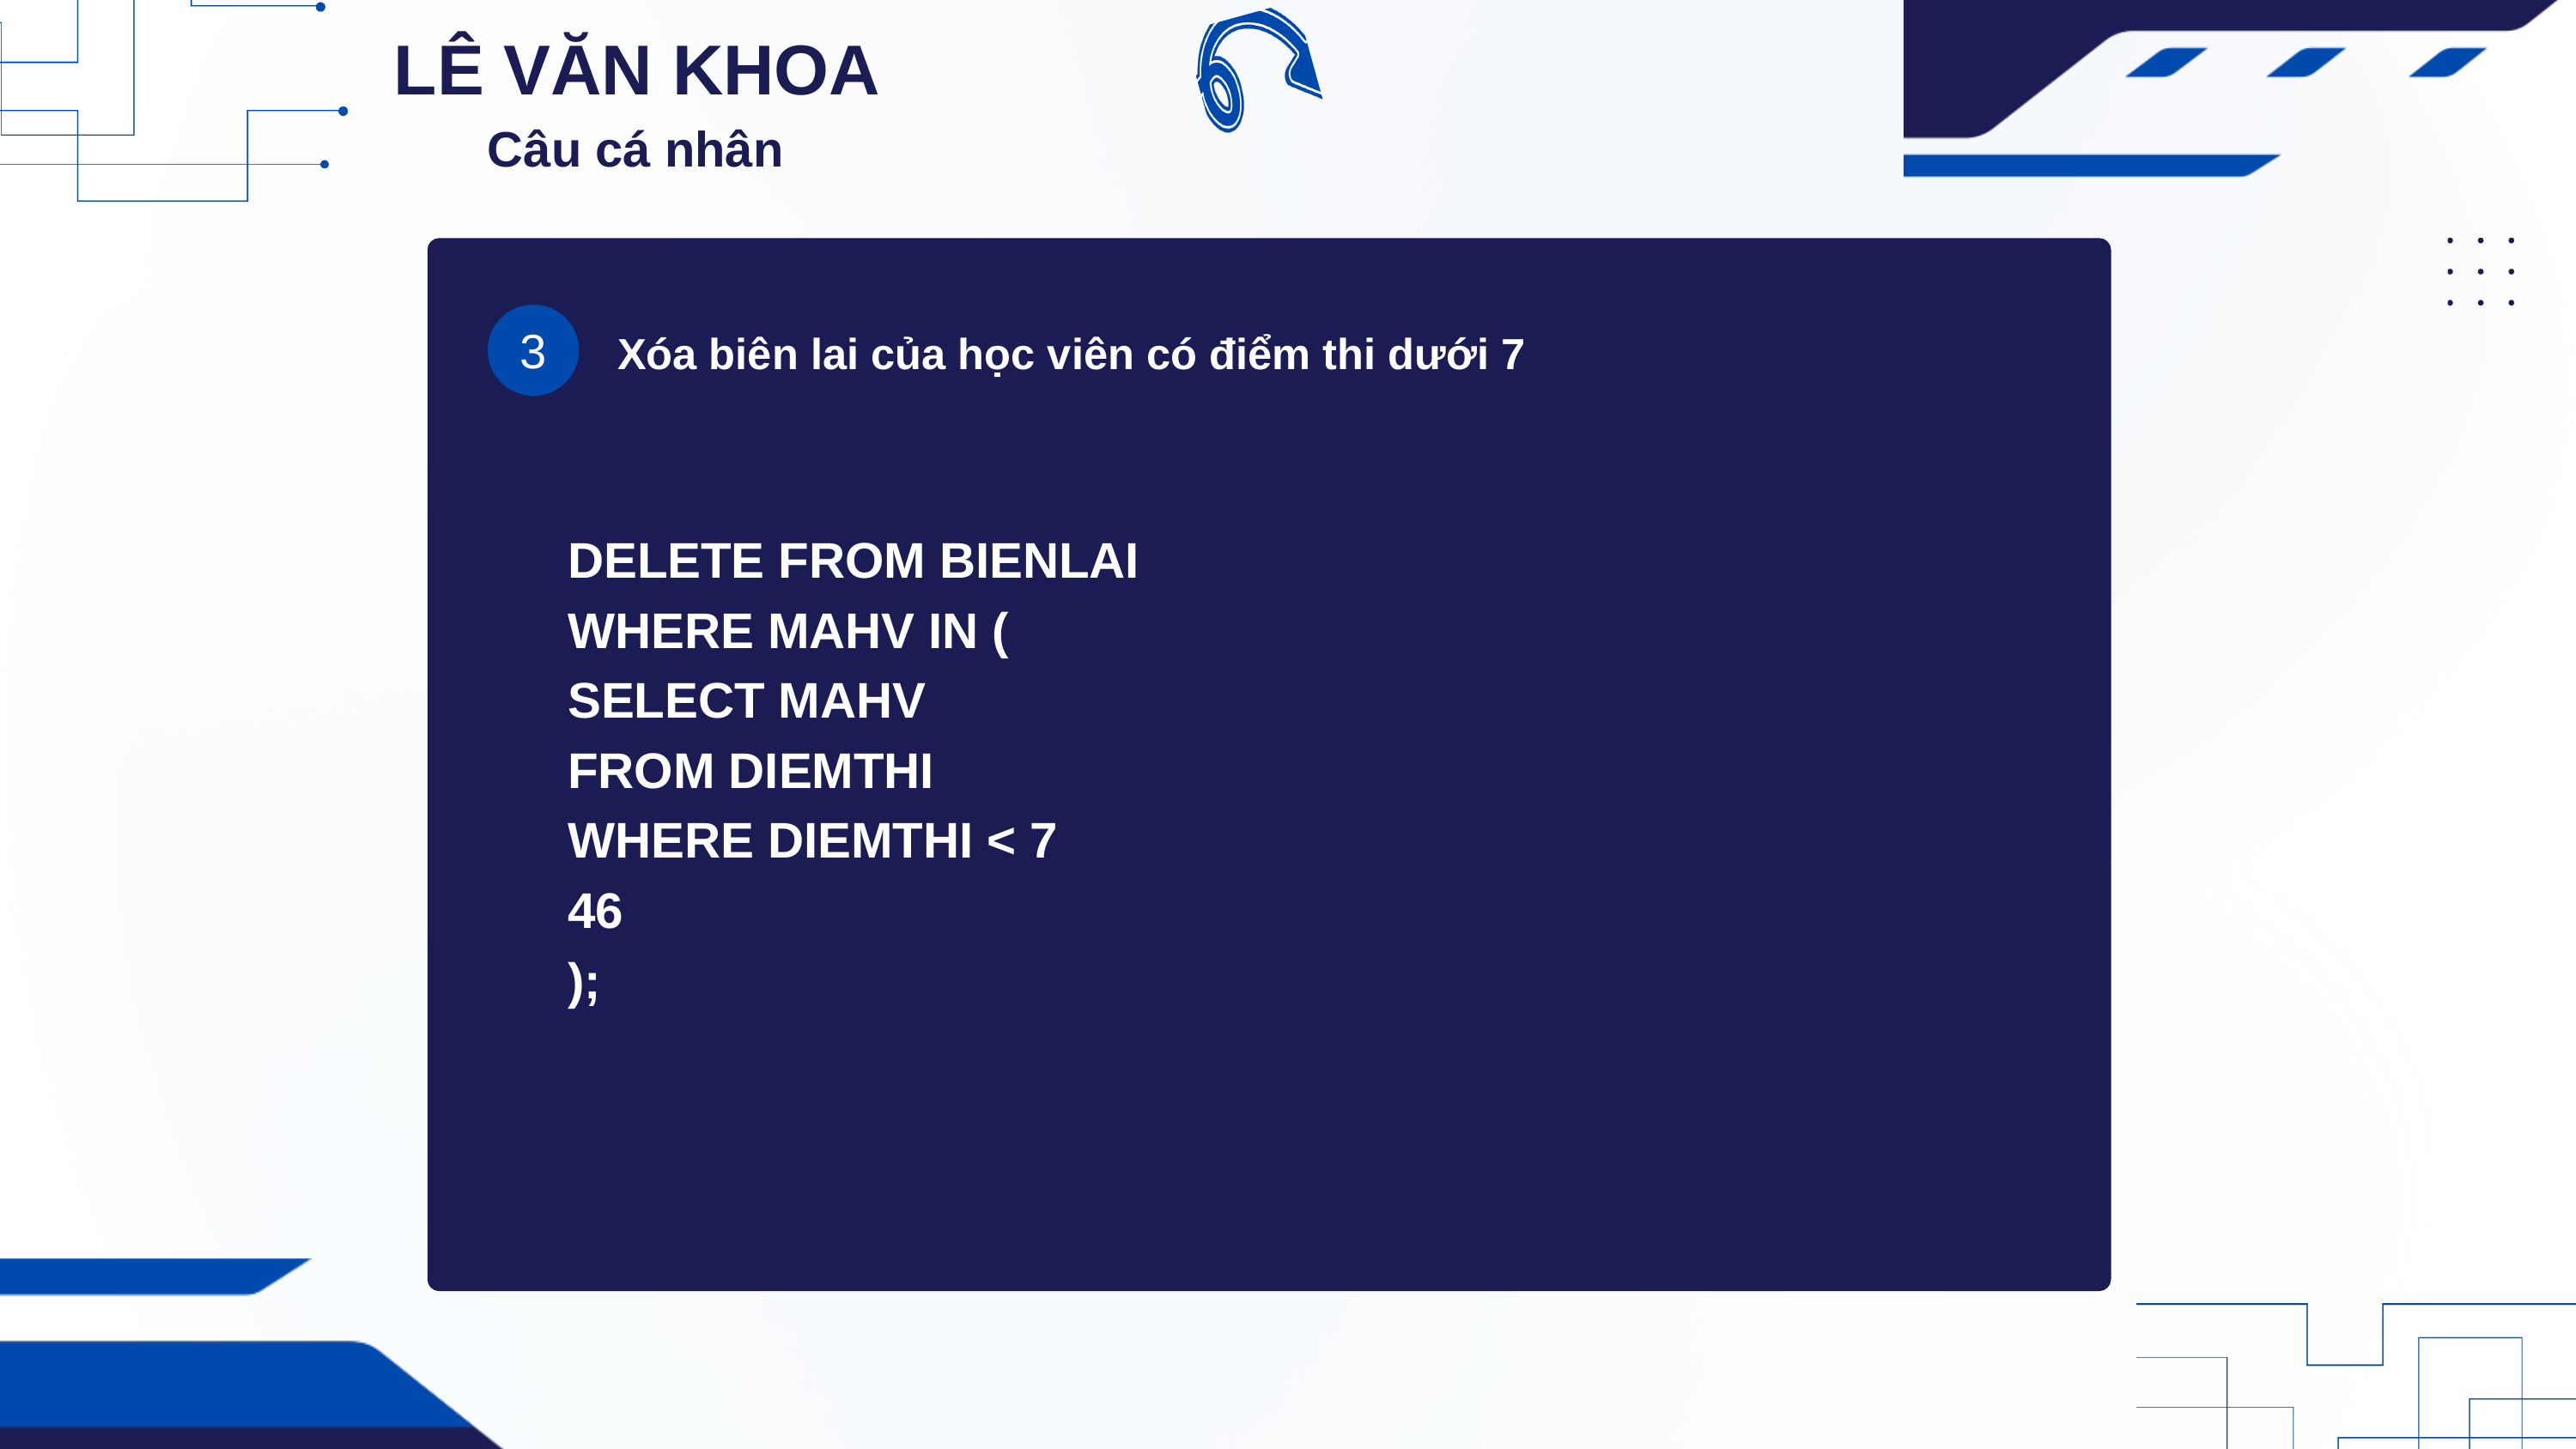

LÊ VĂN KHOA

Câu cá nhân

3
Xóa biên lai của học viên có điểm thi dưới 7
DELETE FROM BIENLAI
WHERE MAHV IN (
SELECT MAHV
FROM DIEMTHI
WHERE DIEMTHI < 7
46
);